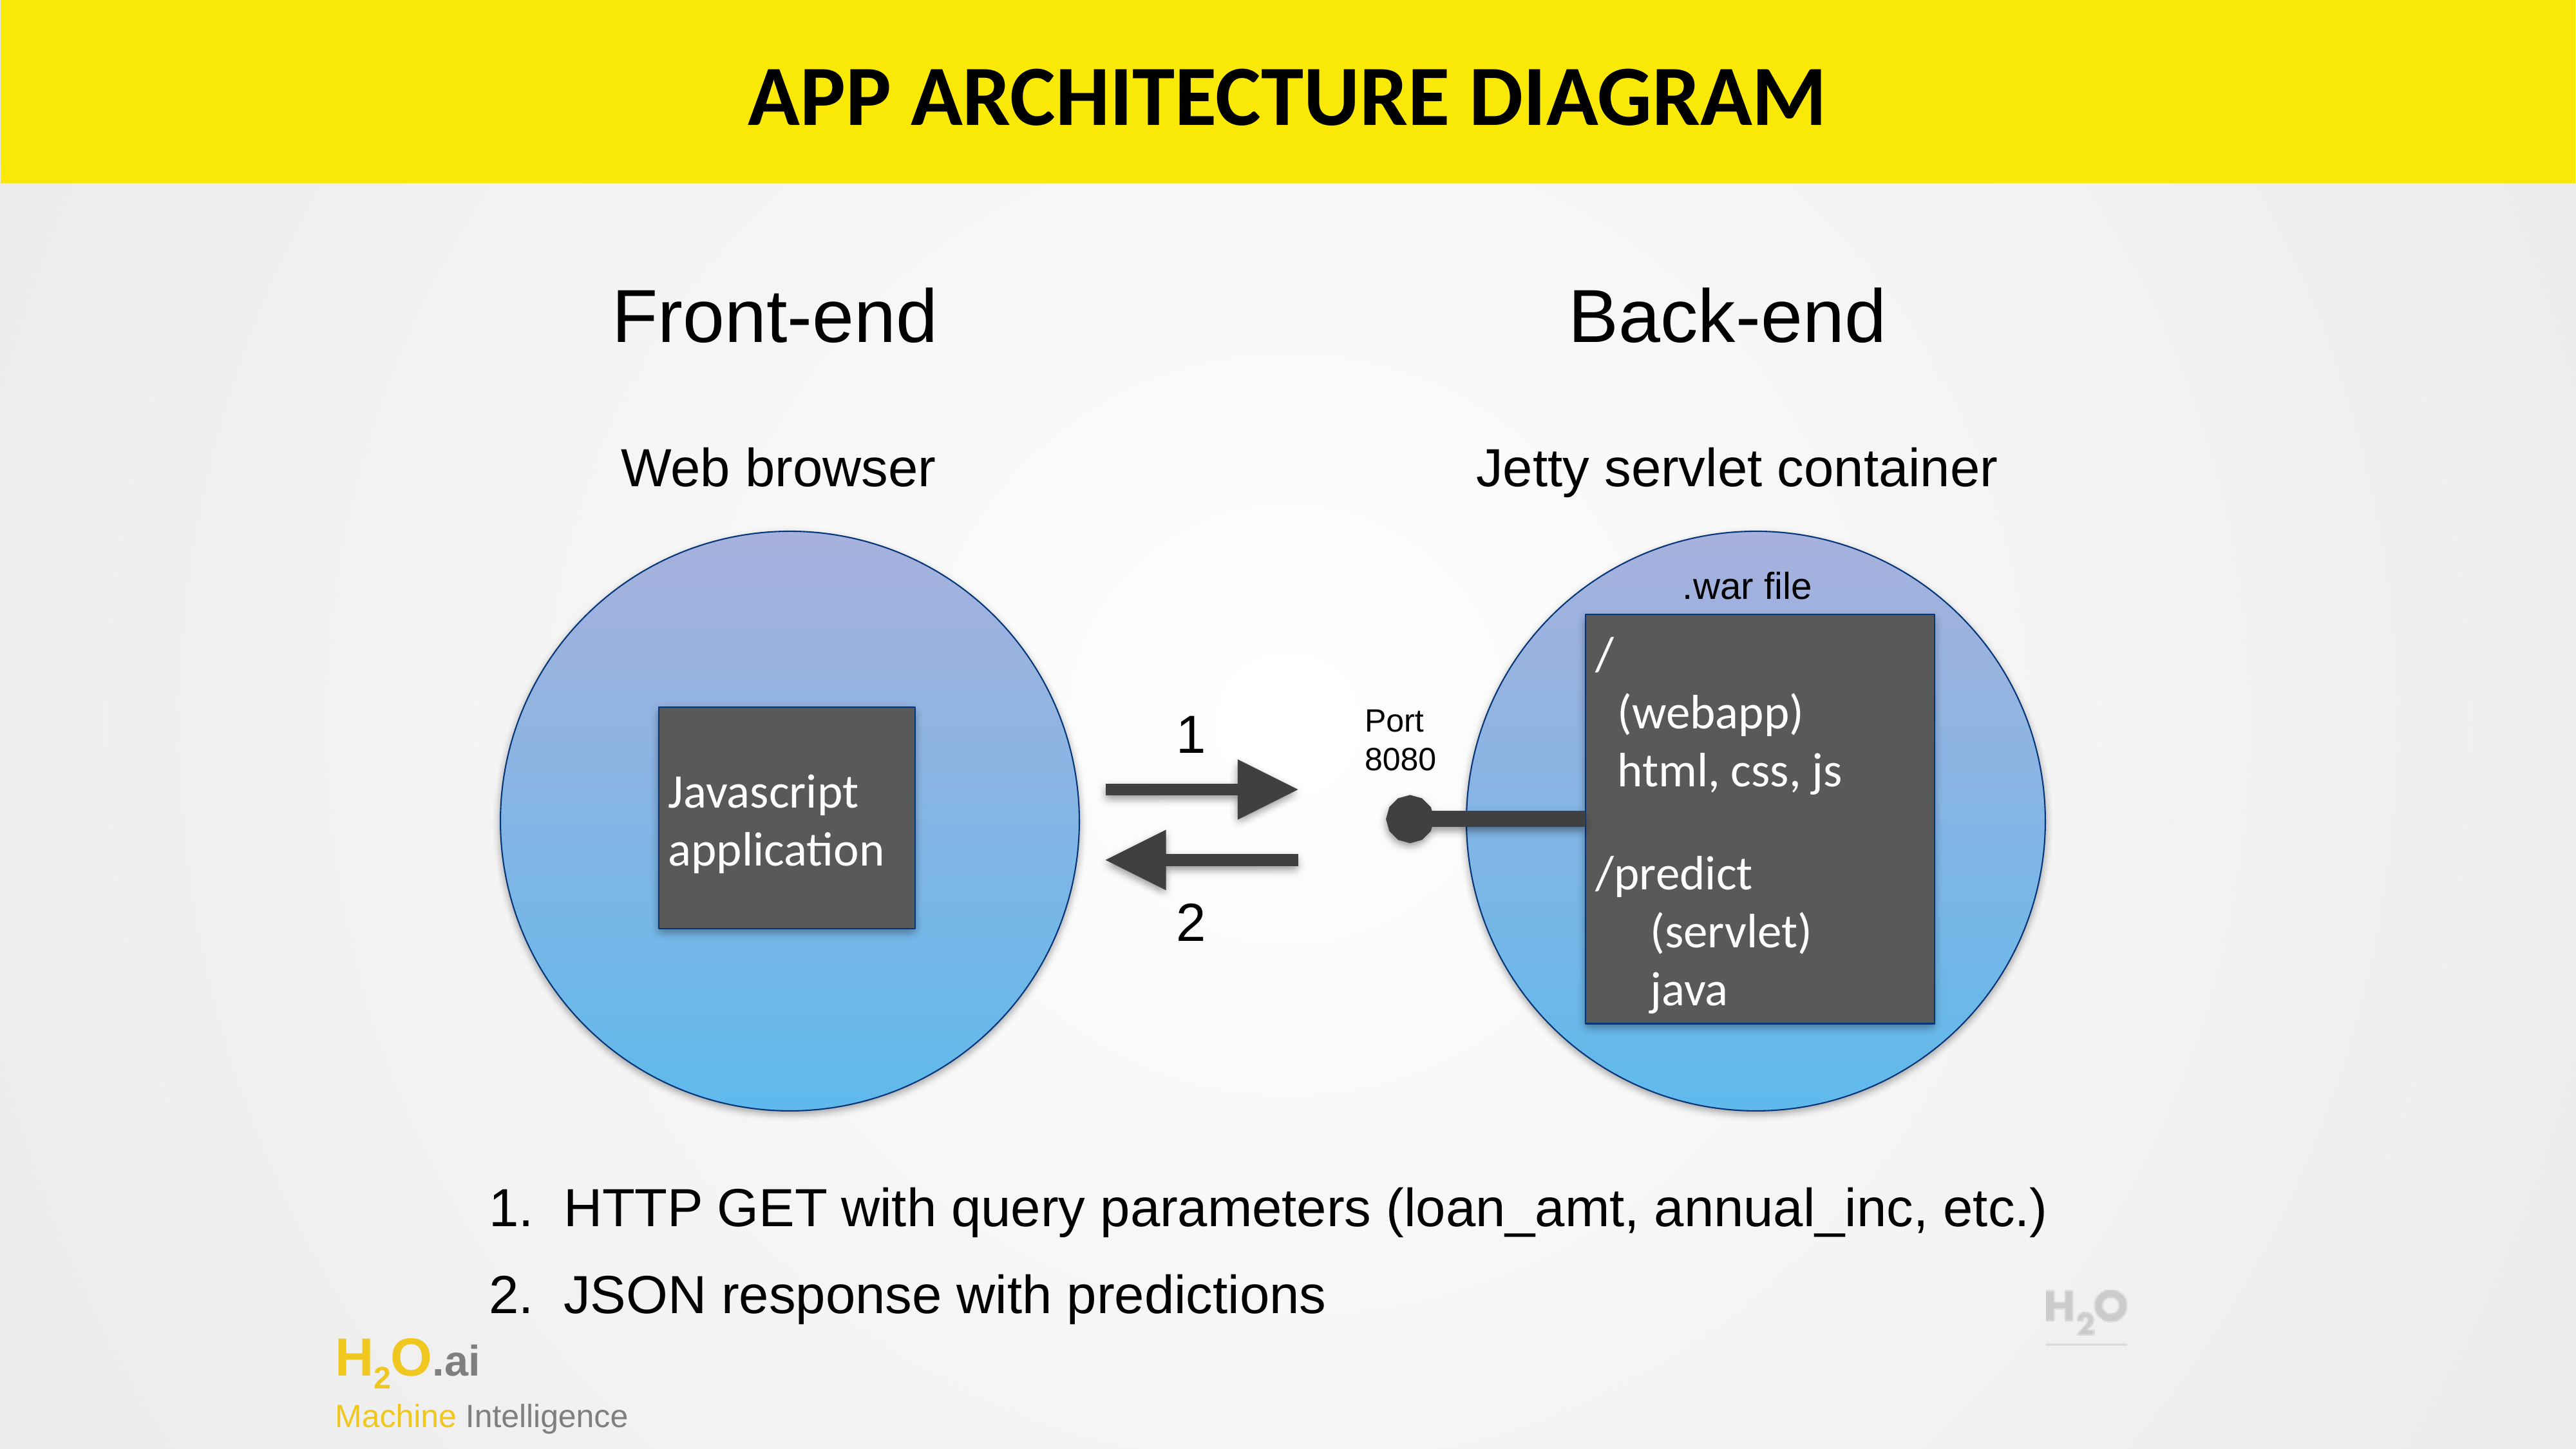

# APP ARCHITECTURE DIAGRAM
Front-end
Back-end
Web browser
Jetty servlet container

.war file
/
  (webapp)
  html, css, js

/predict
     (servlet)
     java

1
Port
8080

Javascript
application
2
1.  HTTP GET with query parameters (loan_amt, annual_inc, etc.)
2.  JSON response with predictions